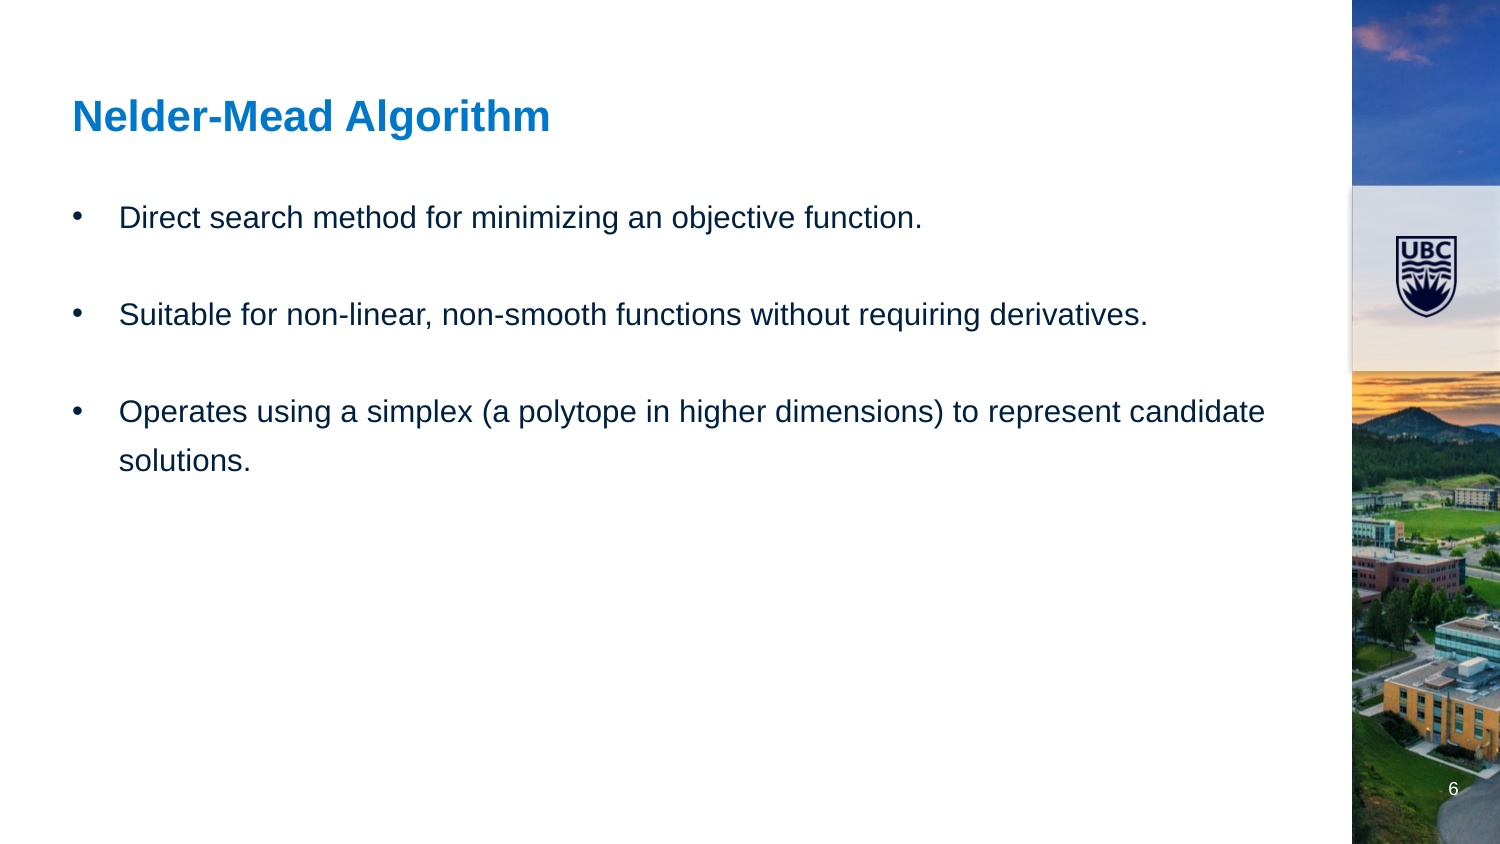

# Nelder-Mead Algorithm
Direct search method for minimizing an objective function.

Suitable for non-linear, non-smooth functions without requiring derivatives.

Operates using a simplex (a polytope in higher dimensions) to represent candidate solutions.